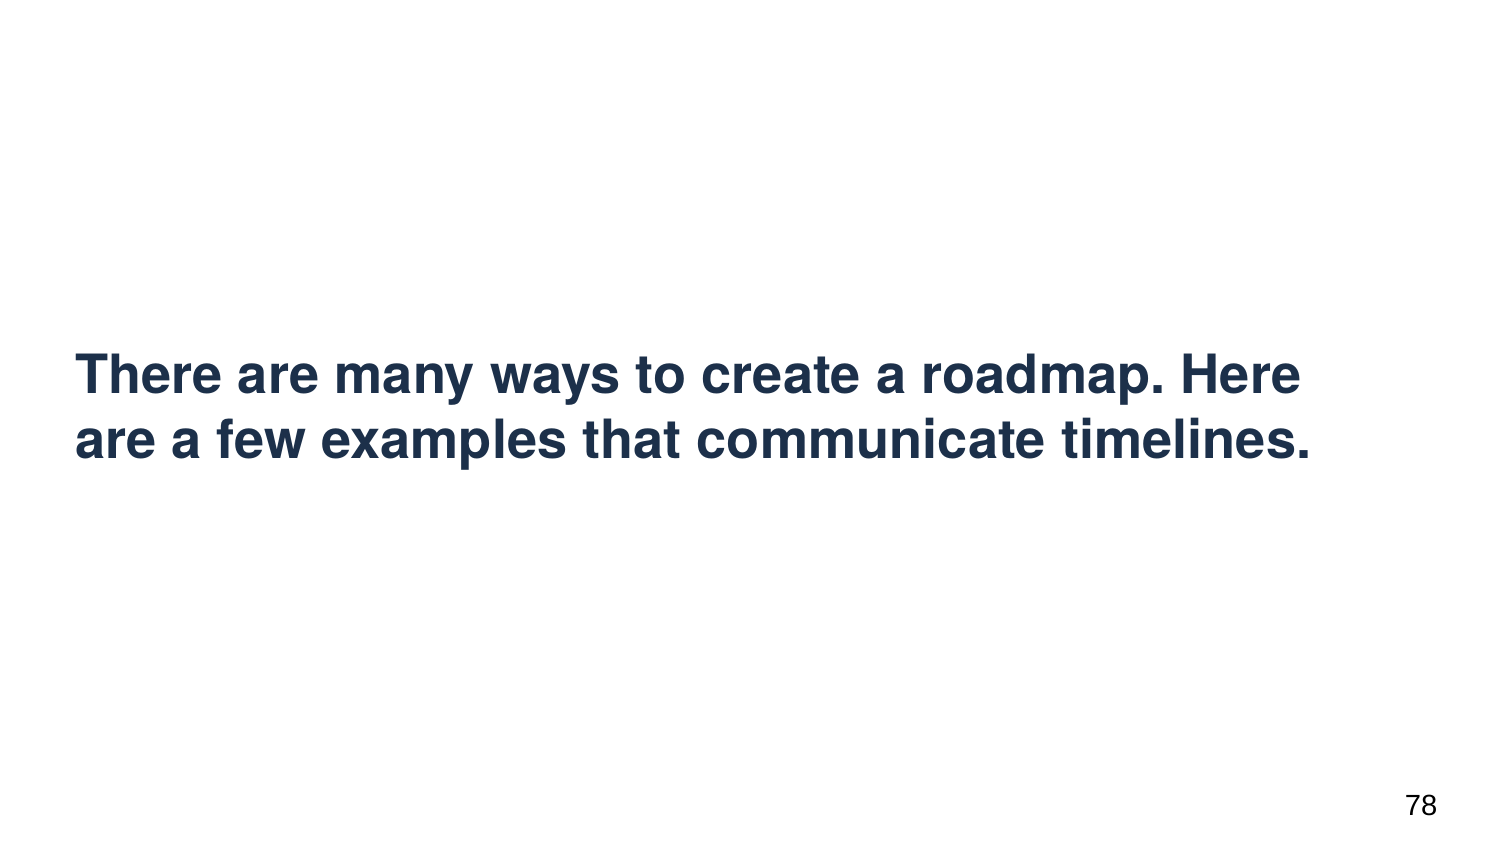

# There are many ways to create a roadmap. Here are a few examples that communicate timelines.
78